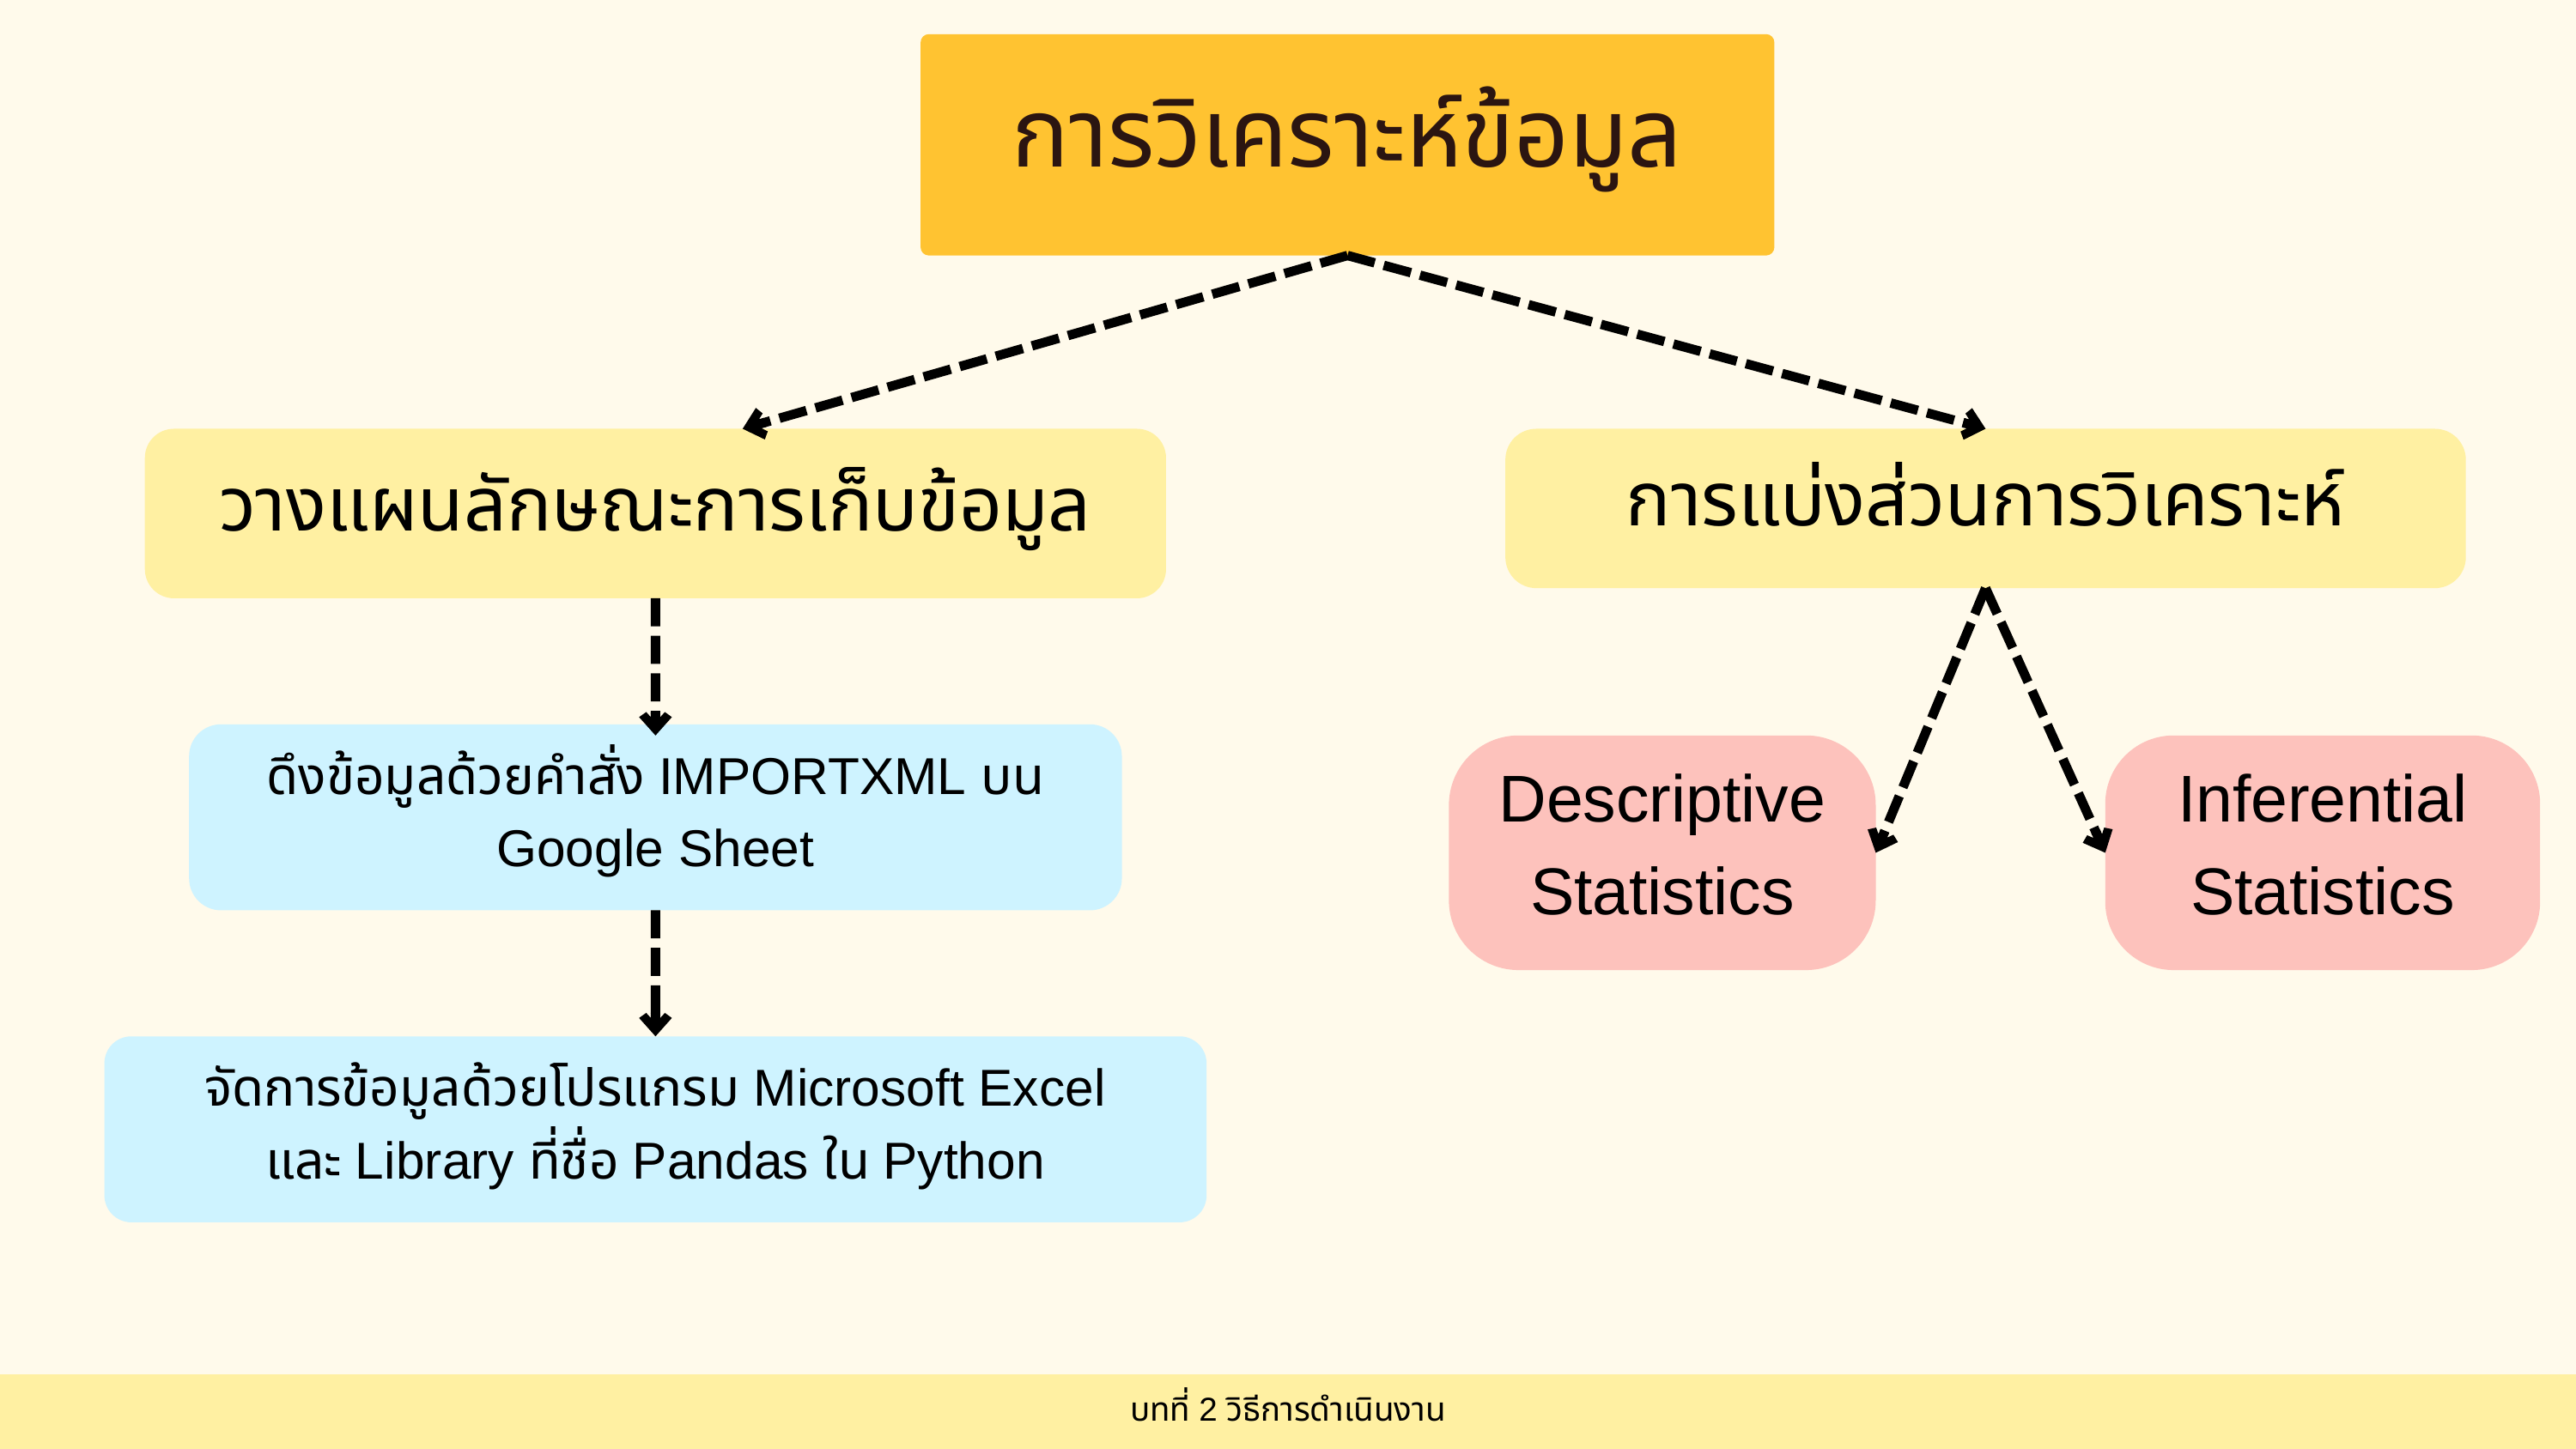

การวิเคราะห์ข้อมูล

วางแผนลักษณะการเก็บข้อมูล

การแบ่งส่วนการวิเคราะห์

ดึงข้อมูลด้วยคำสั่ง IMPORTXML บน Google Sheet

Descriptive Statistics

Inferential Statistics

จัดการข้อมูลด้วยโปรแกรม Microsoft Excel
และ Library ที่ชื่อ Pandas ใน Python

บทที่ 2 วิธีการดำเนินงาน